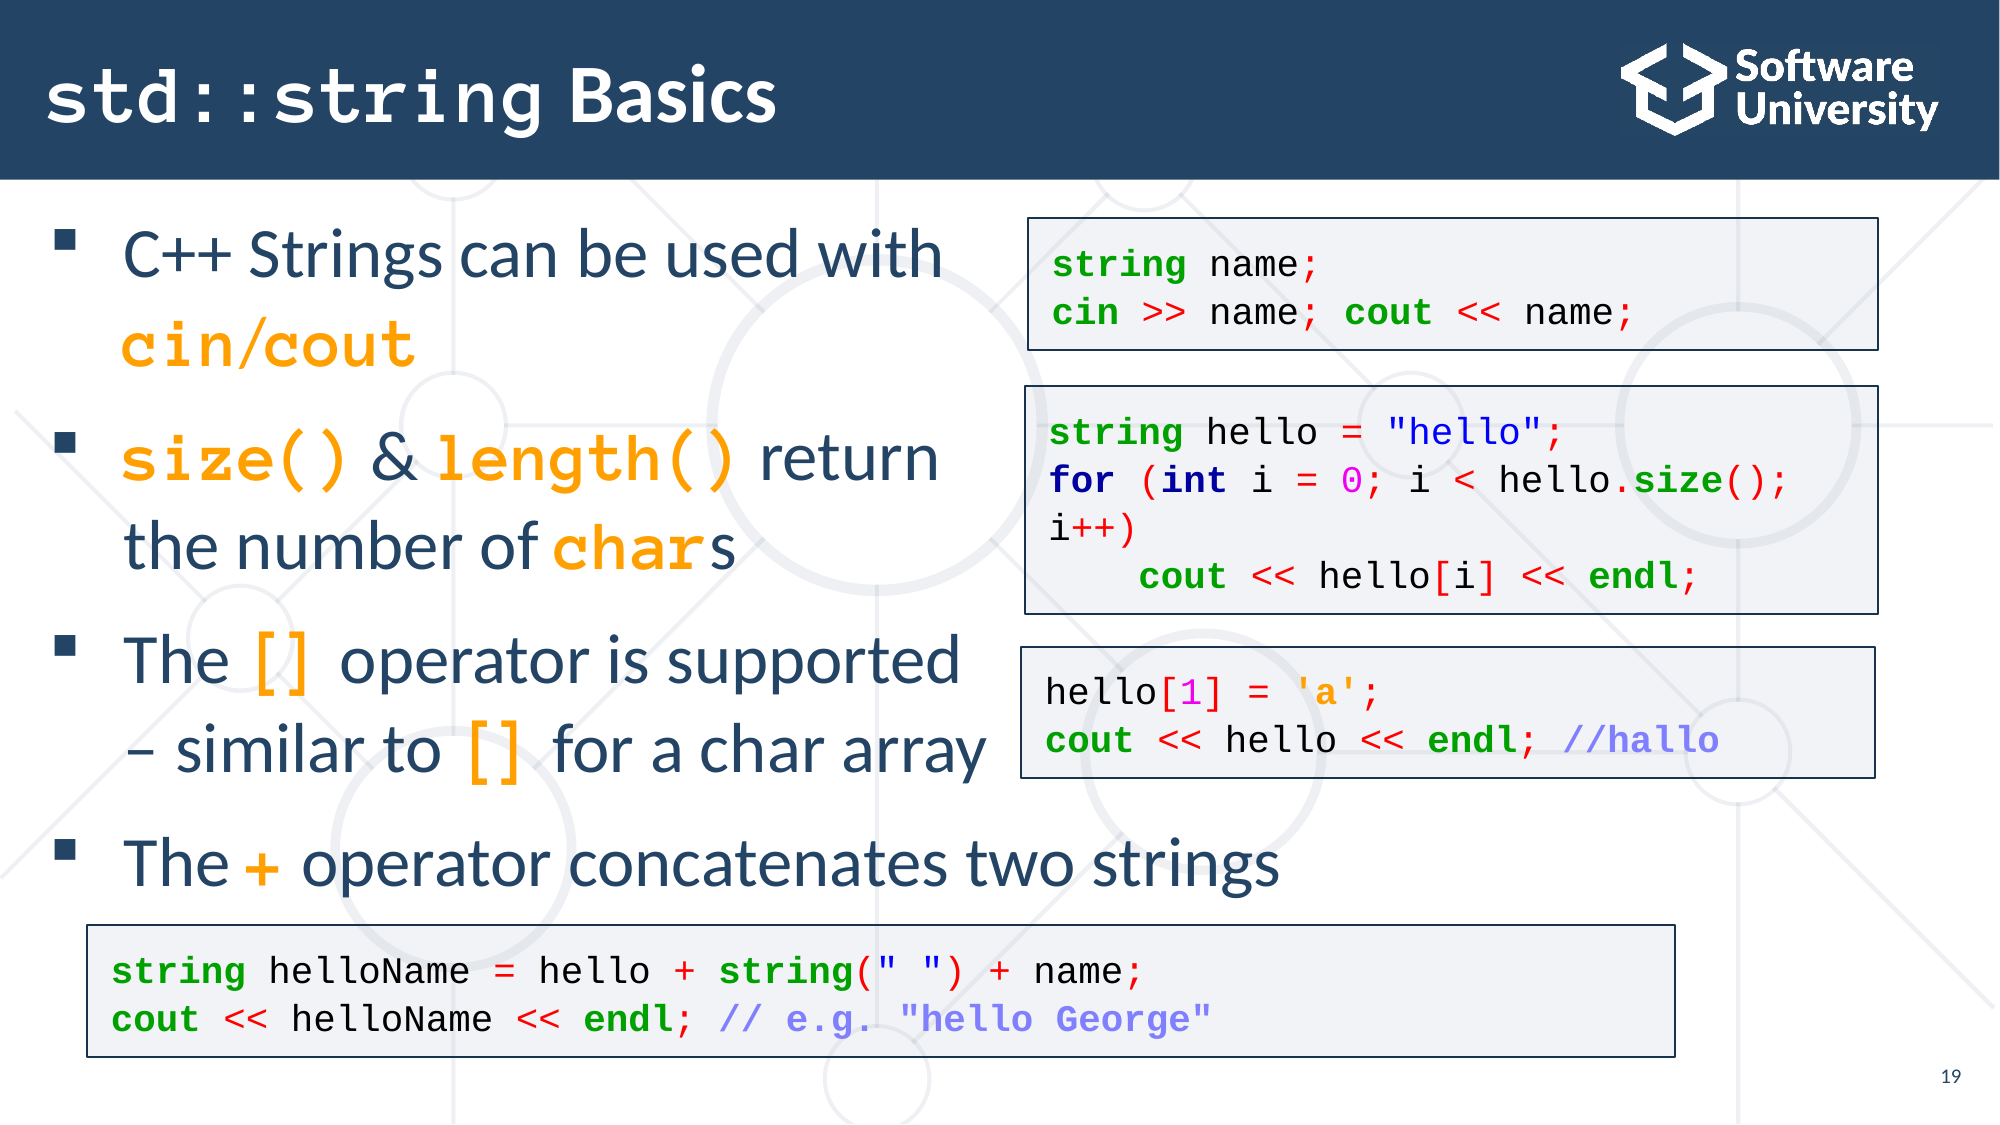

# std::string Basics
C++ Strings can be used with
cin/cout
size() & length() return
the number of chars
The [] operator is supported
– similar to [] for a char array
The + operator concatenates two strings
string name;
cin >> name; cout << name;
string hello = "hello";
for (int i = 0; i < hello.size(); i++)
    cout << hello[i] << endl;
hello[1] = 'a';
cout << hello << endl; //hallo
string helloName = hello + string(" ") + name;
cout << helloName << endl; // e.g. "hello George"
19